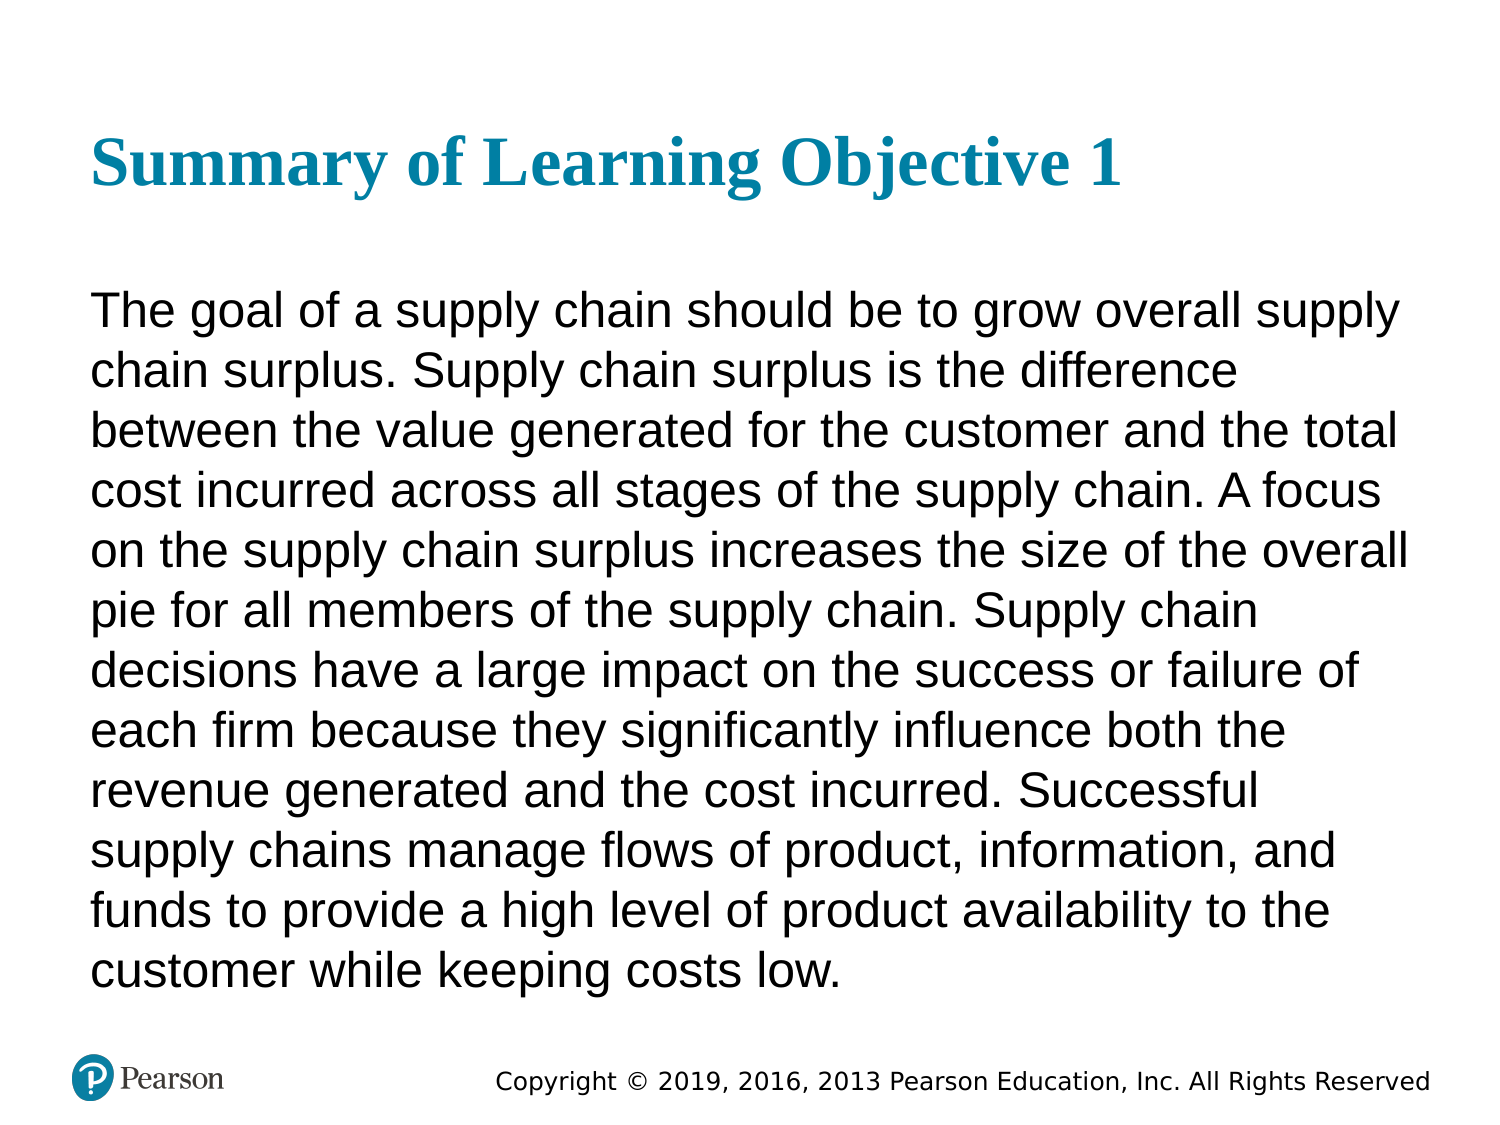

# Summary of Learning Objective 1
The goal of a supply chain should be to grow overall supply chain surplus. Supply chain surplus is the difference between the value generated for the customer and the total cost incurred across all stages of the supply chain. A focus on the supply chain surplus increases the size of the overall pie for all members of the supply chain. Supply chain decisions have a large impact on the success or failure of each firm because they significantly influence both the revenue generated and the cost incurred. Successful supply chains manage flows of product, information, and funds to provide a high level of product availability to the customer while keeping costs low.